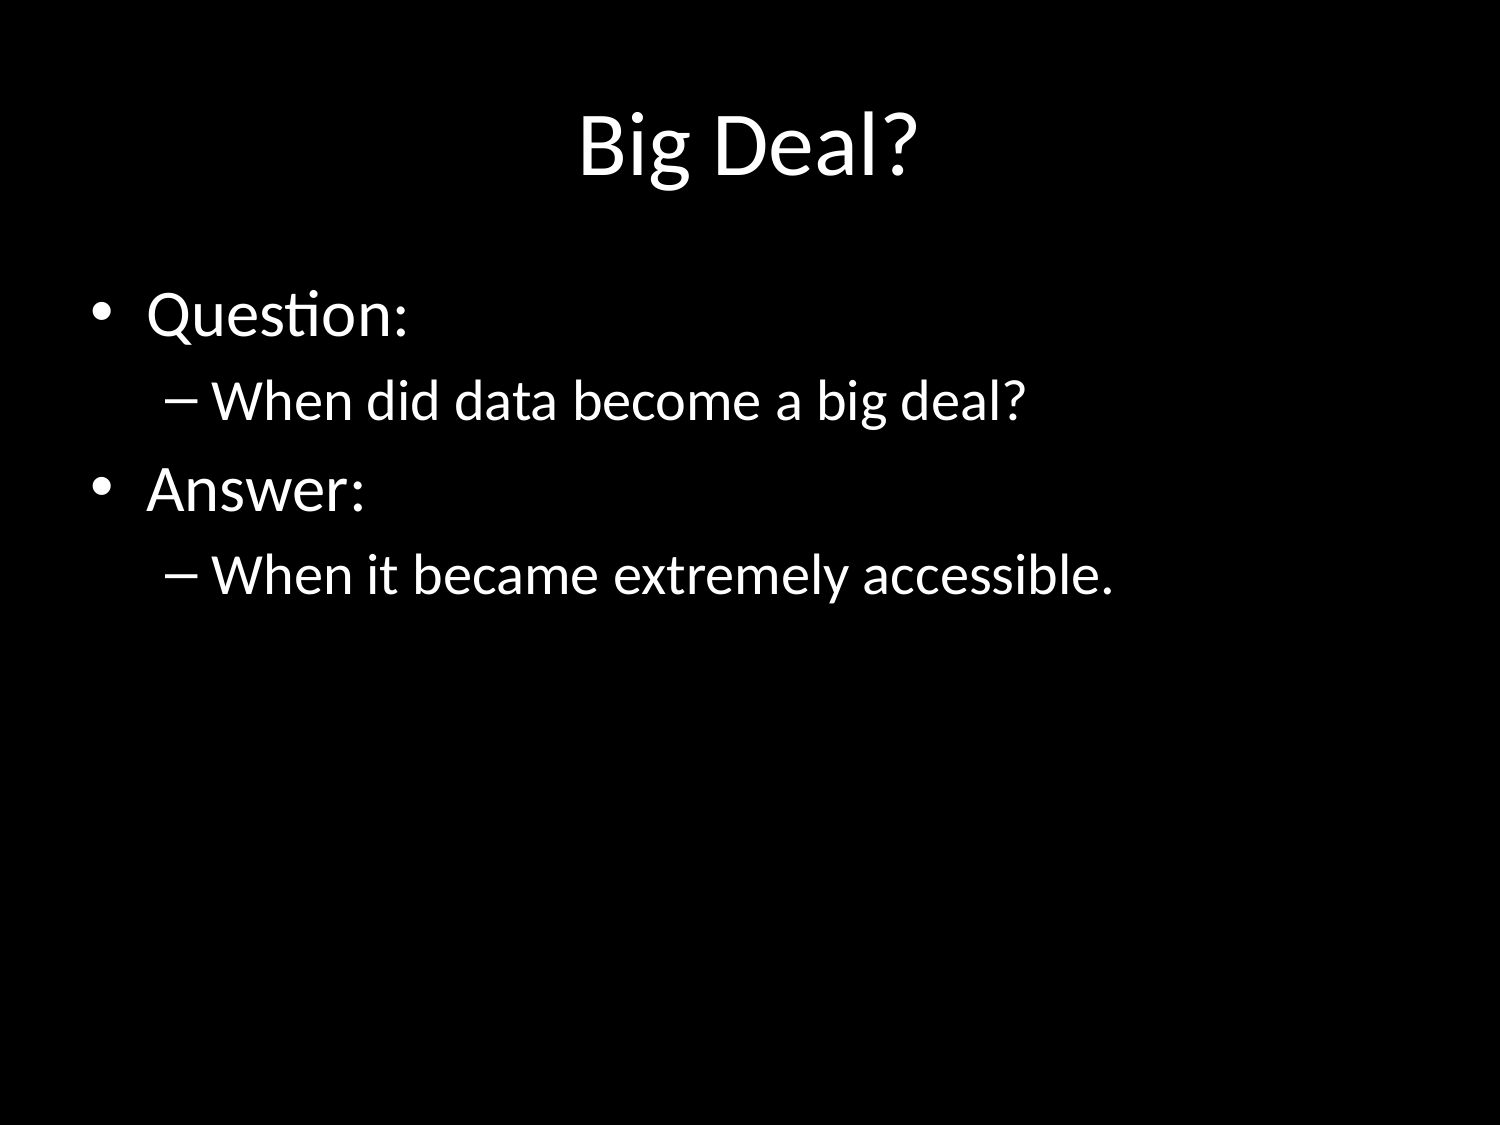

# Big Deal?
Question:
When did data become a big deal?
Answer:
When it became extremely accessible.